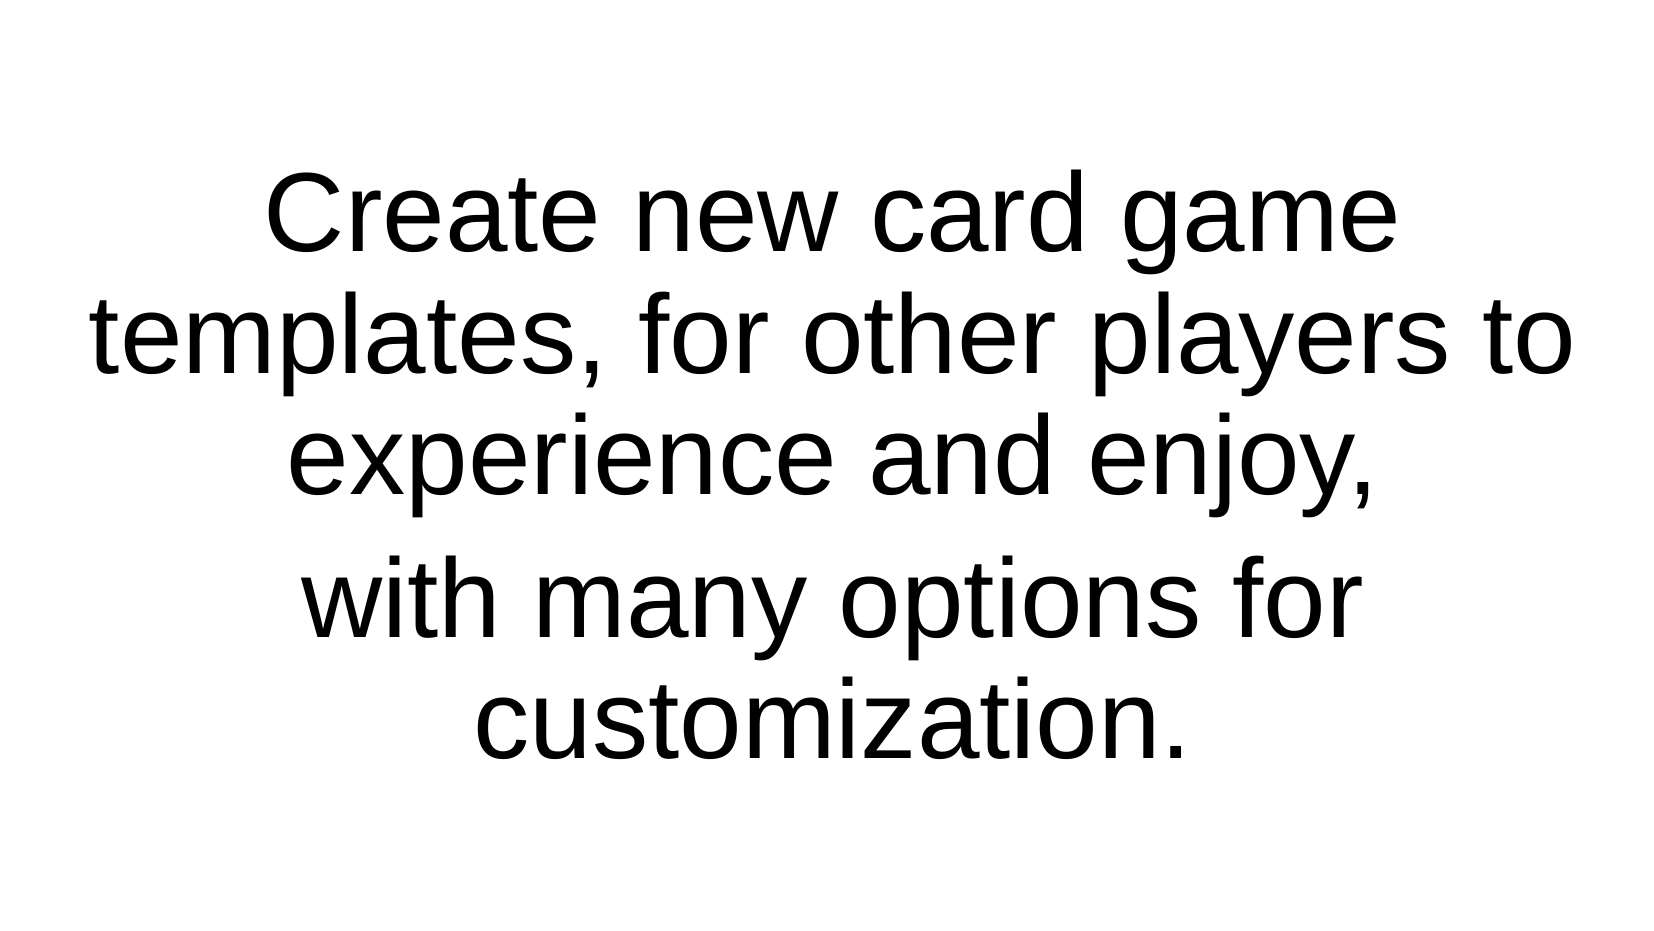

# Create new card game templates, for other players to experience and enjoy,
with many options for customization.